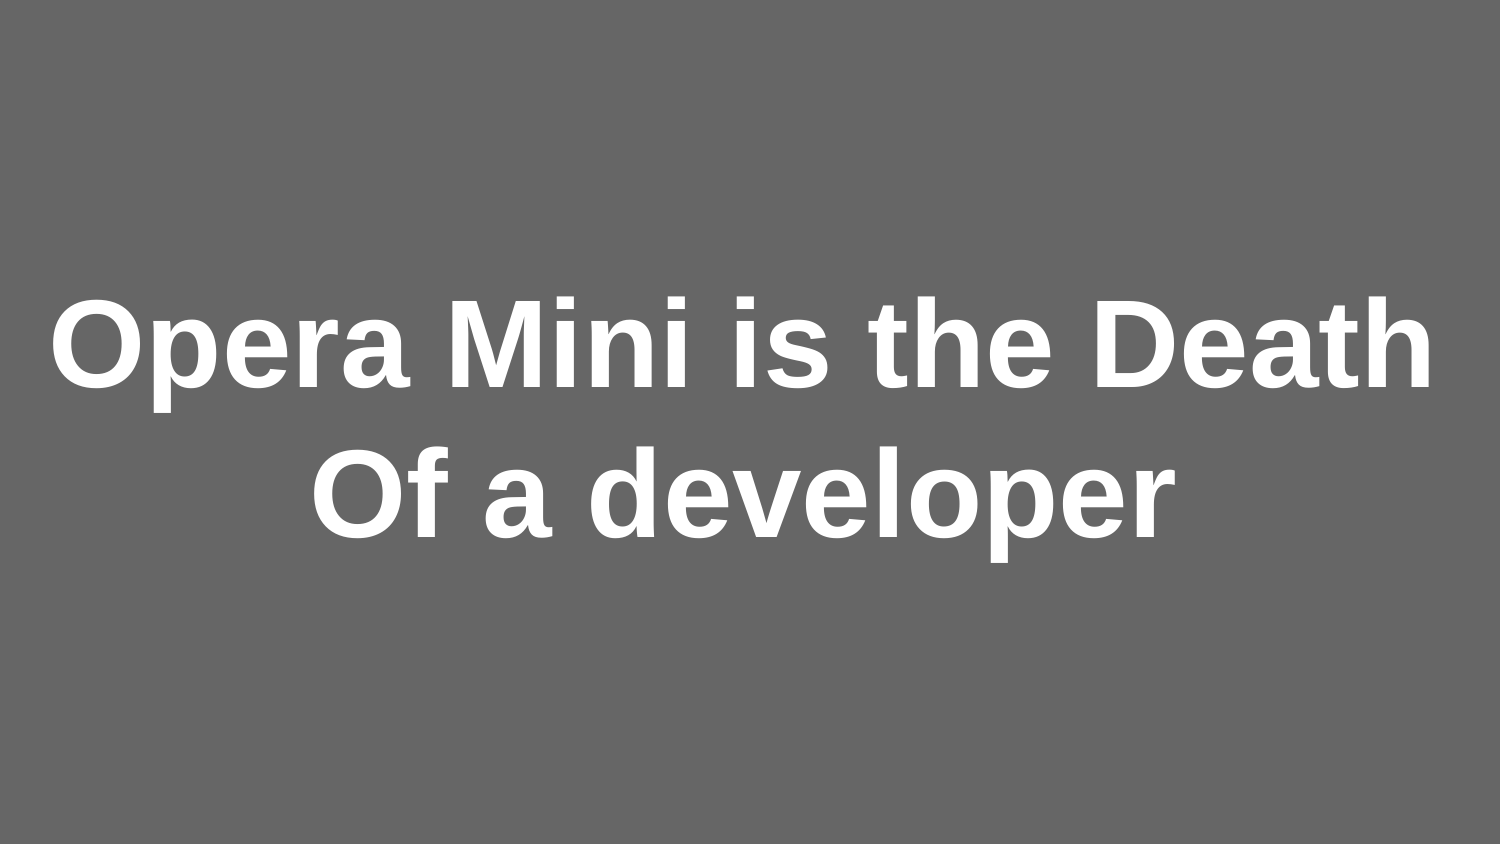

# Opera Mini is the Death
Of a developer